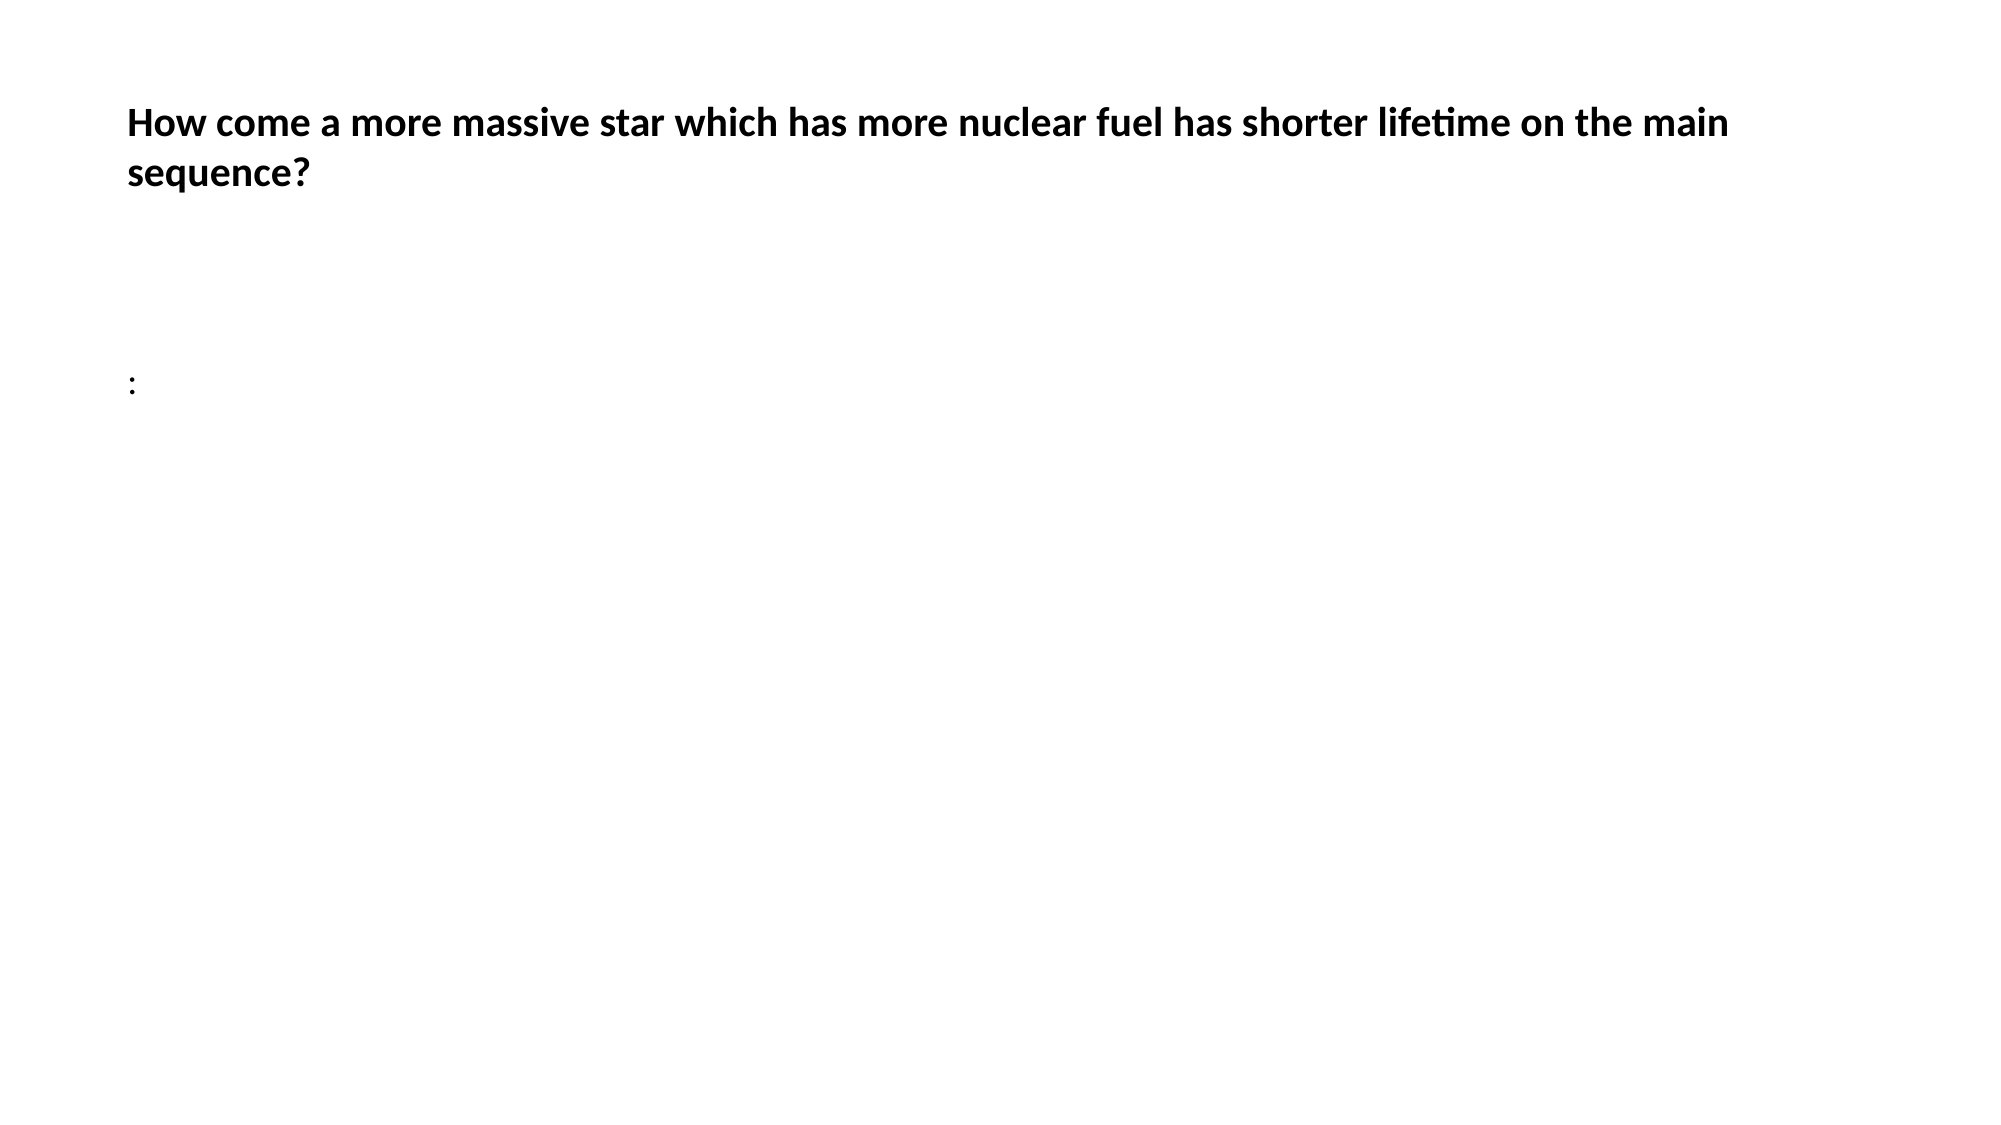

How come a more massive star which has more nuclear fuel has shorter lifetime on the main sequence?

: